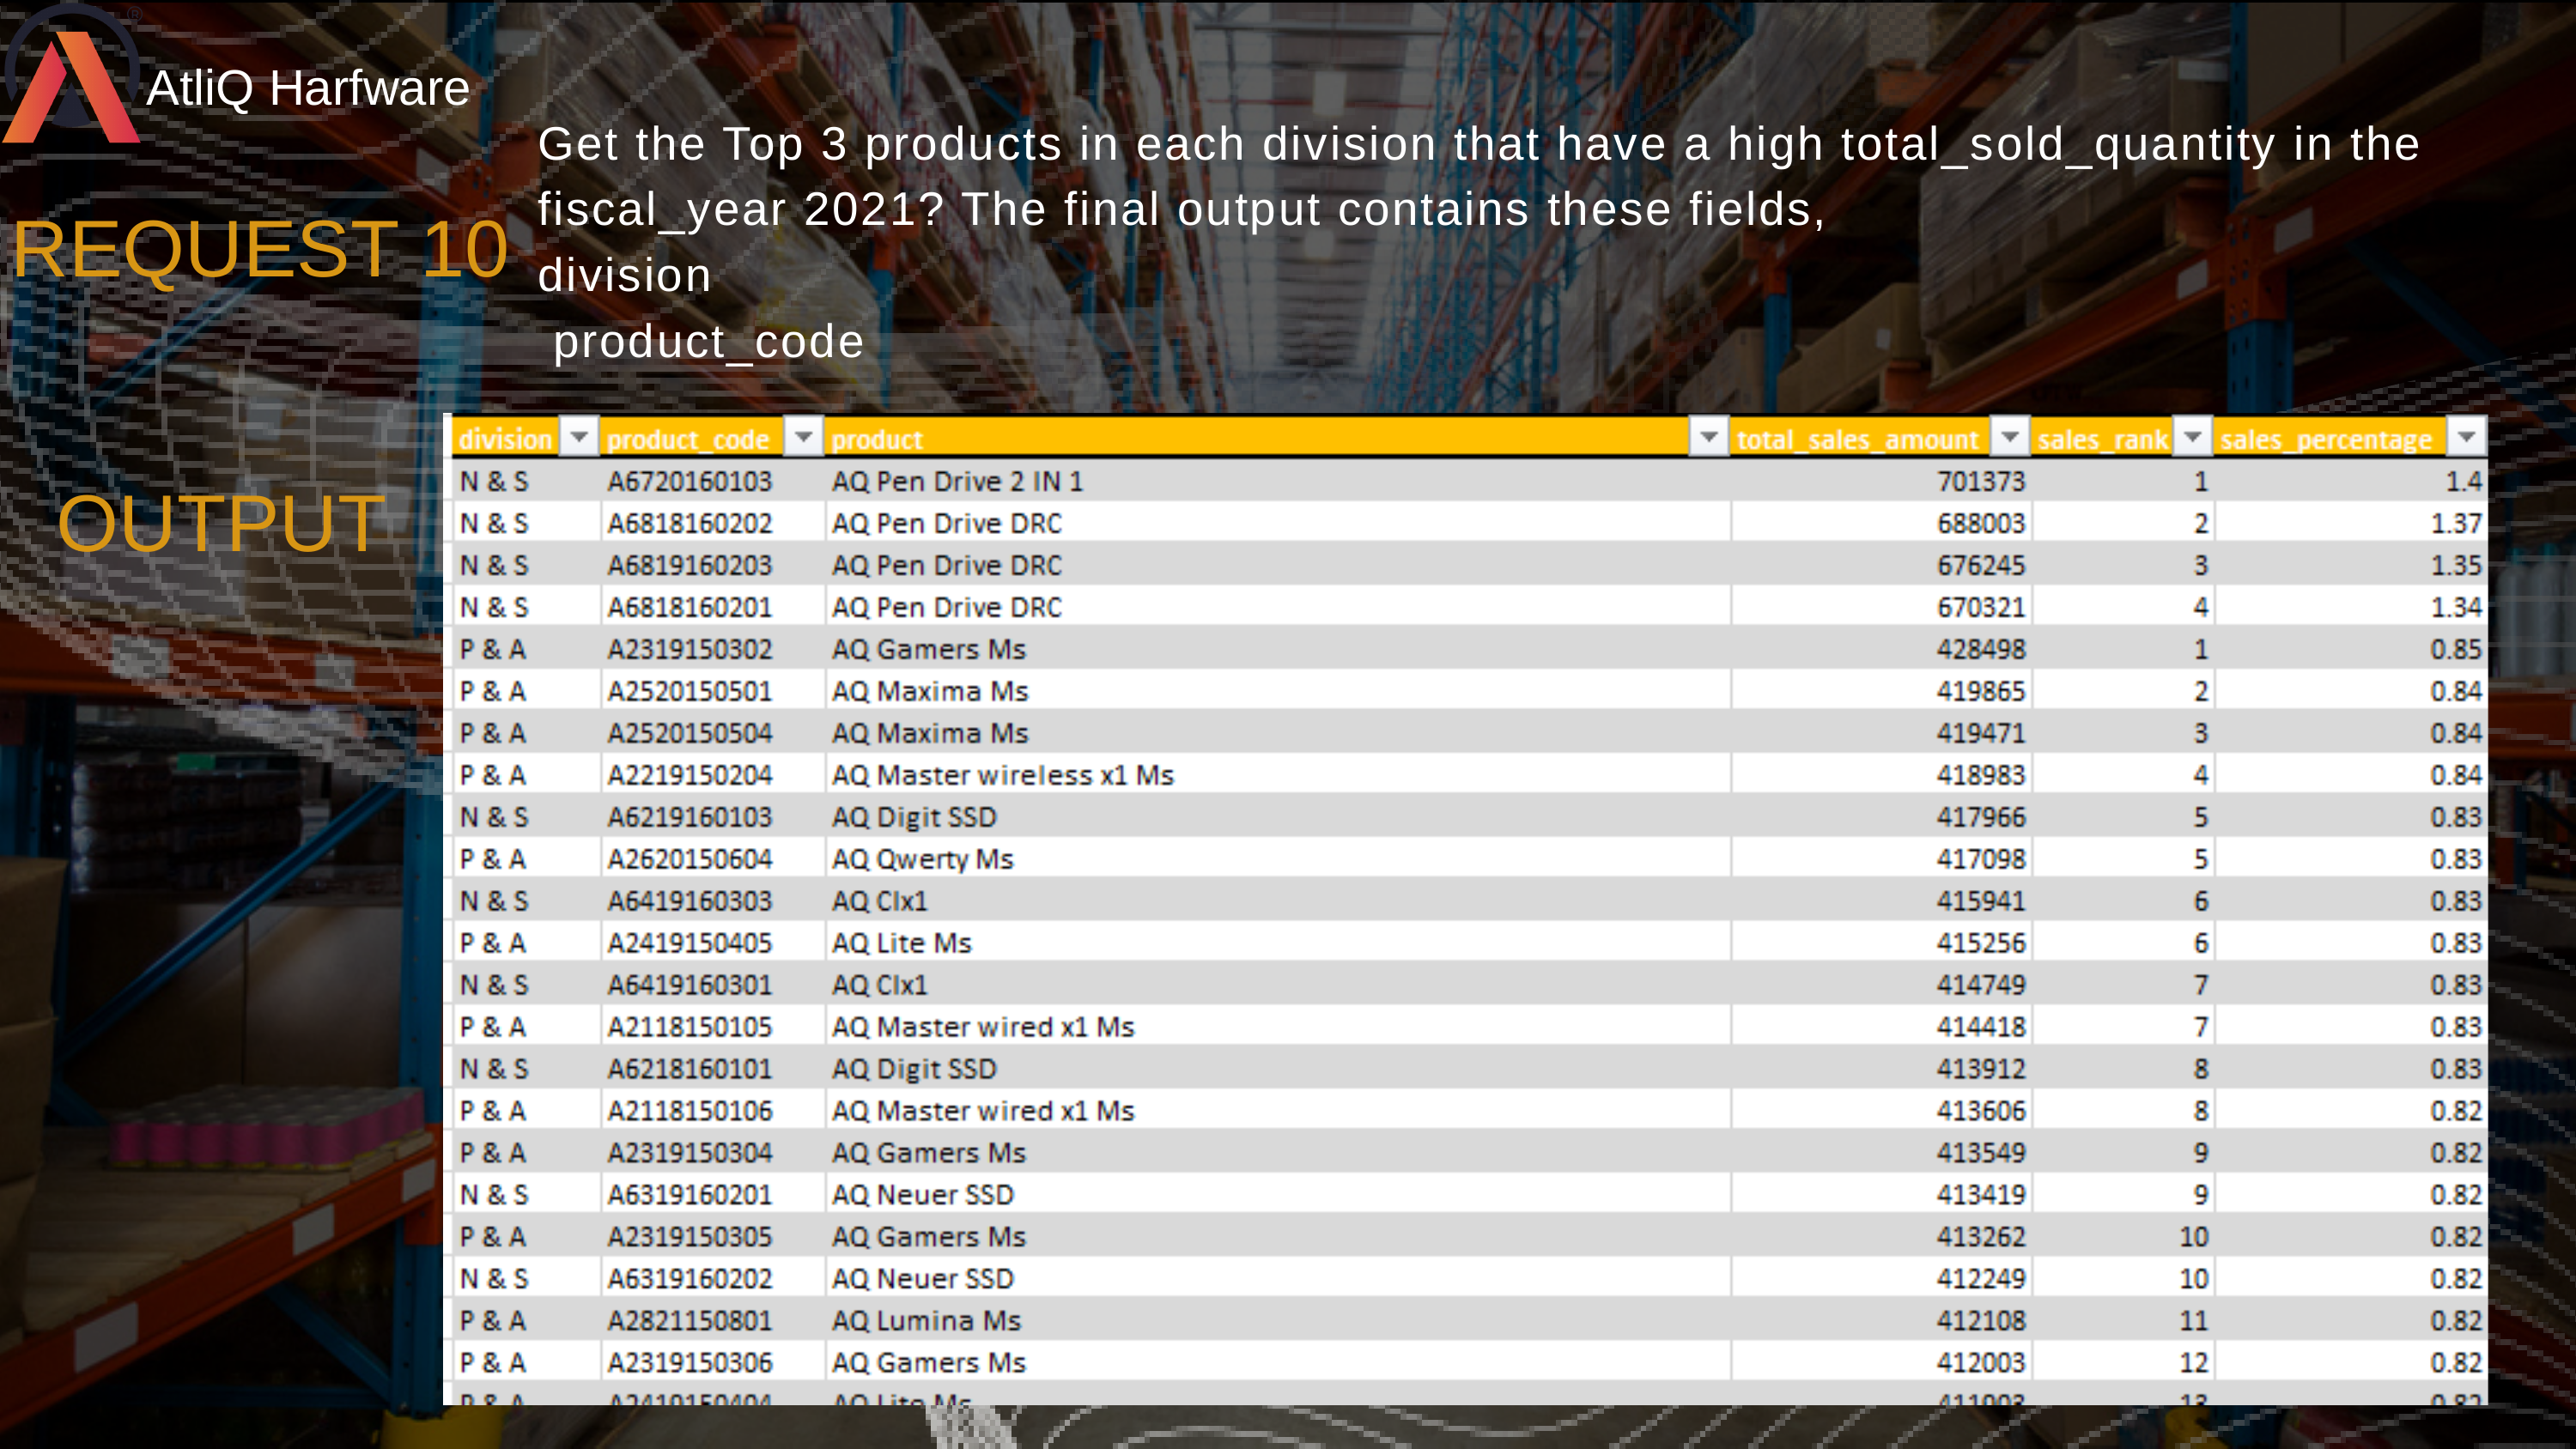

AtliQ Harfware

Get the Top 3 products in each division that have a high total_sold_quantity in the fiscal_year 2021? The final output contains these fields,
division
 product_code
REQUEST 10

OUTPUT